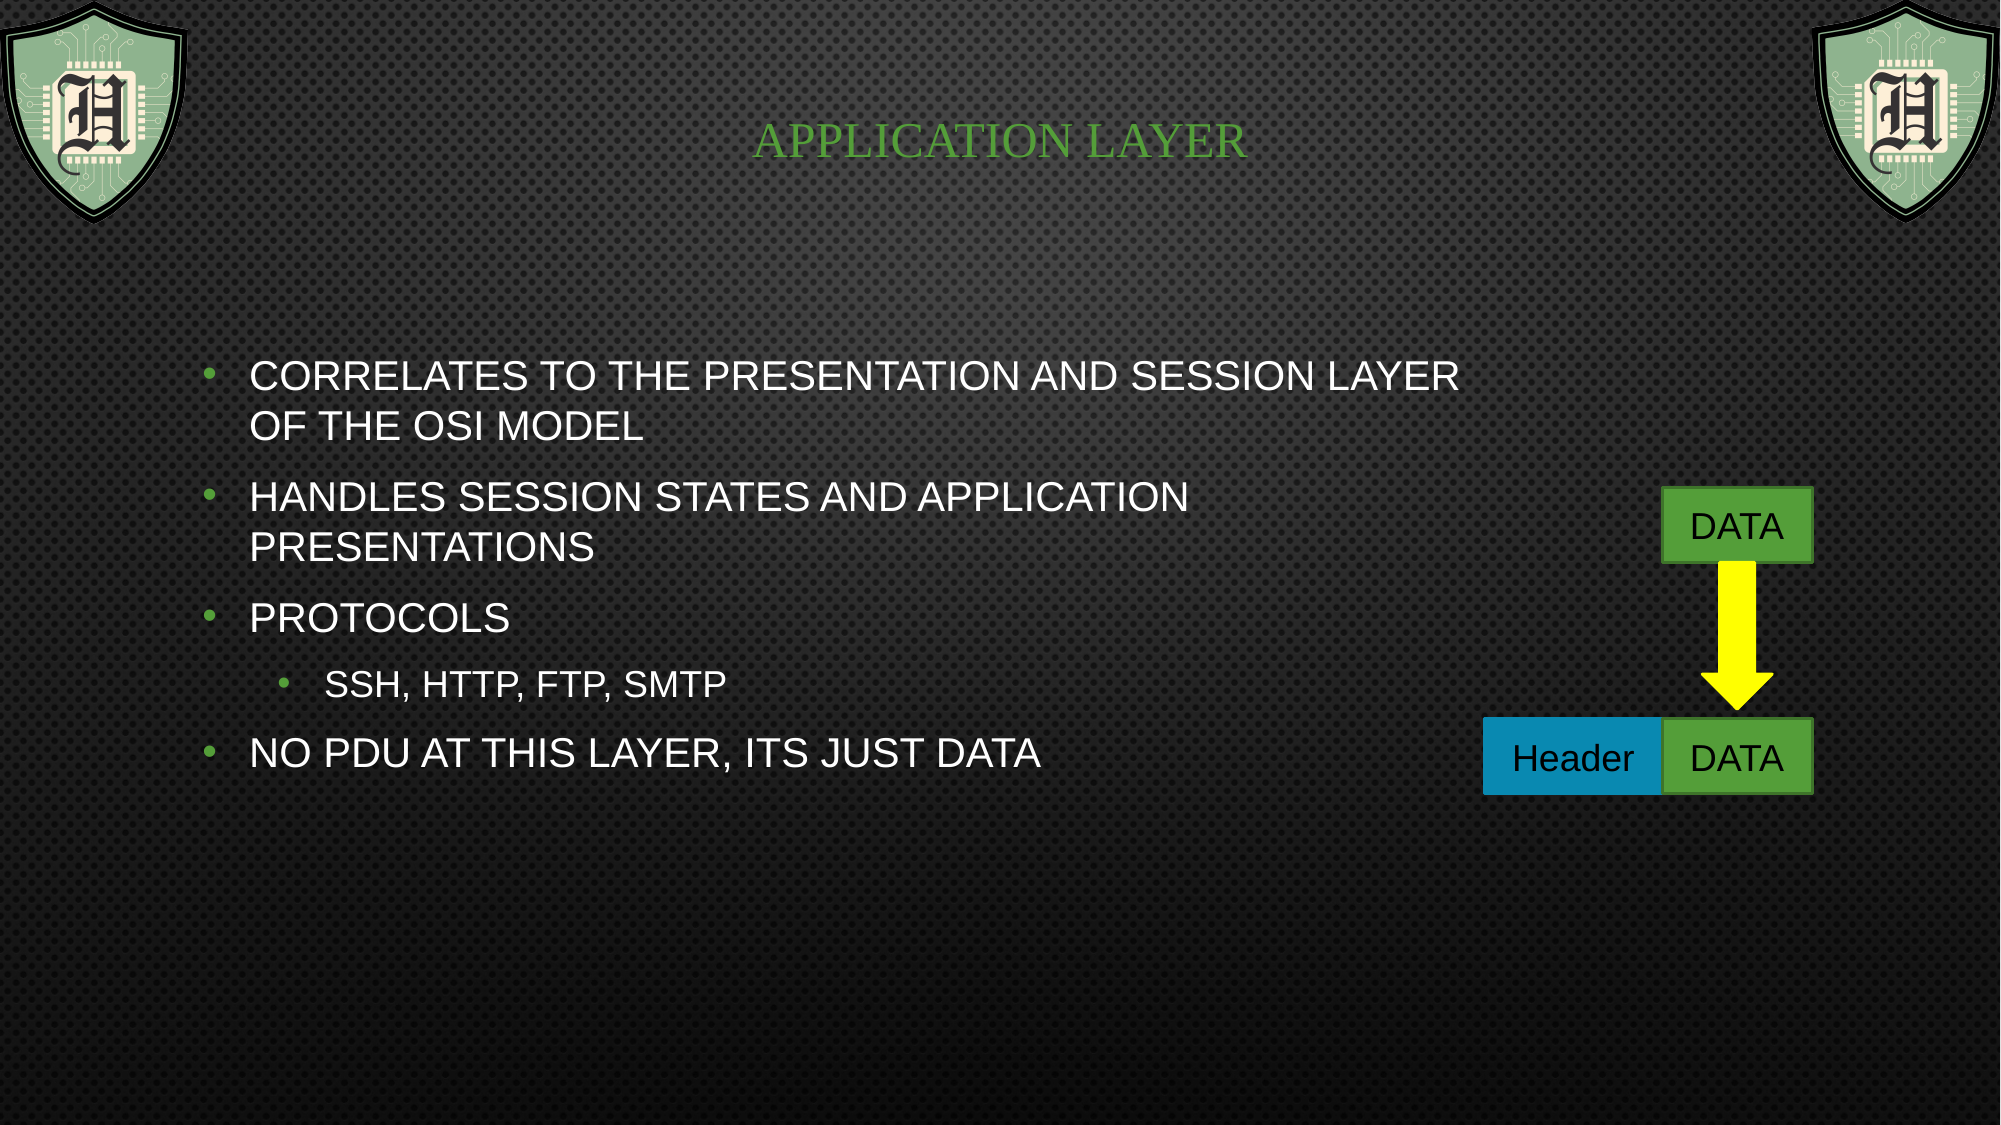

# Application Layer
Correlates to the presentation and session layer of the OSI model
Handles session states and application presentations
Protocols
Ssh, http, ftp, smtp
No PDU at this layer, its just data
DATA

Header
DATA